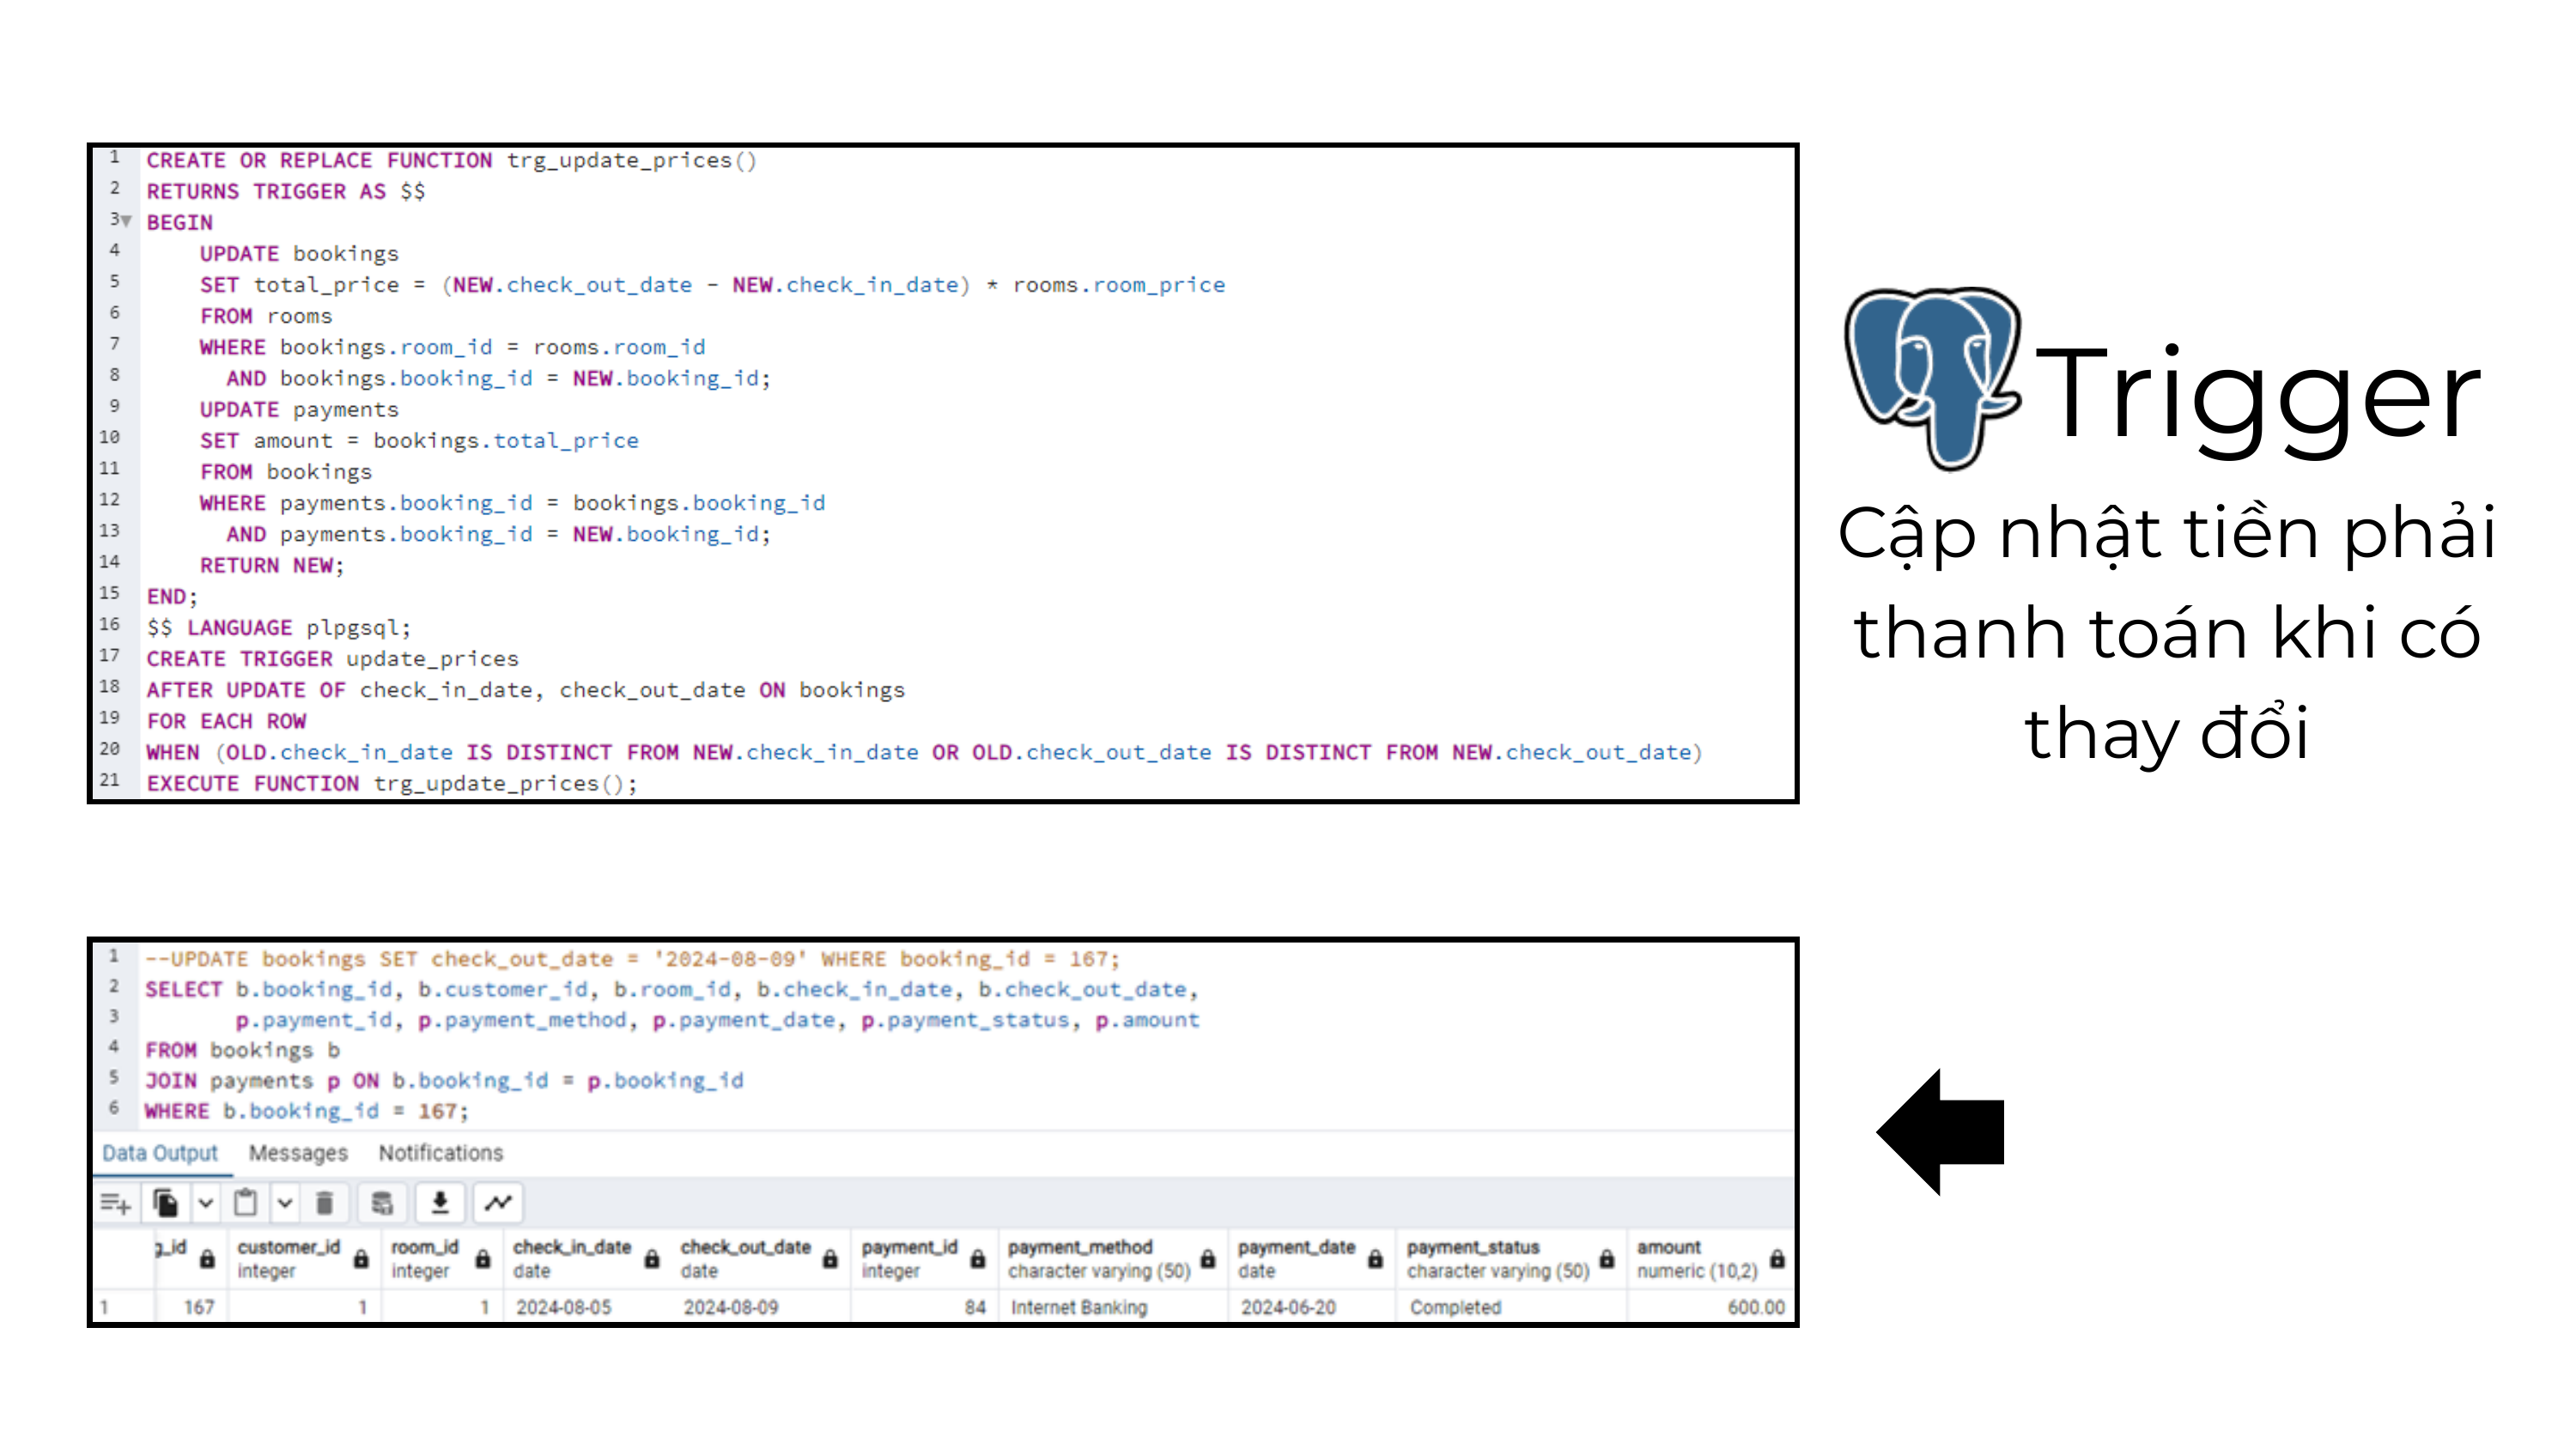

Trigger

Cập nhật tiền phải thanh toán khi có thay đổi